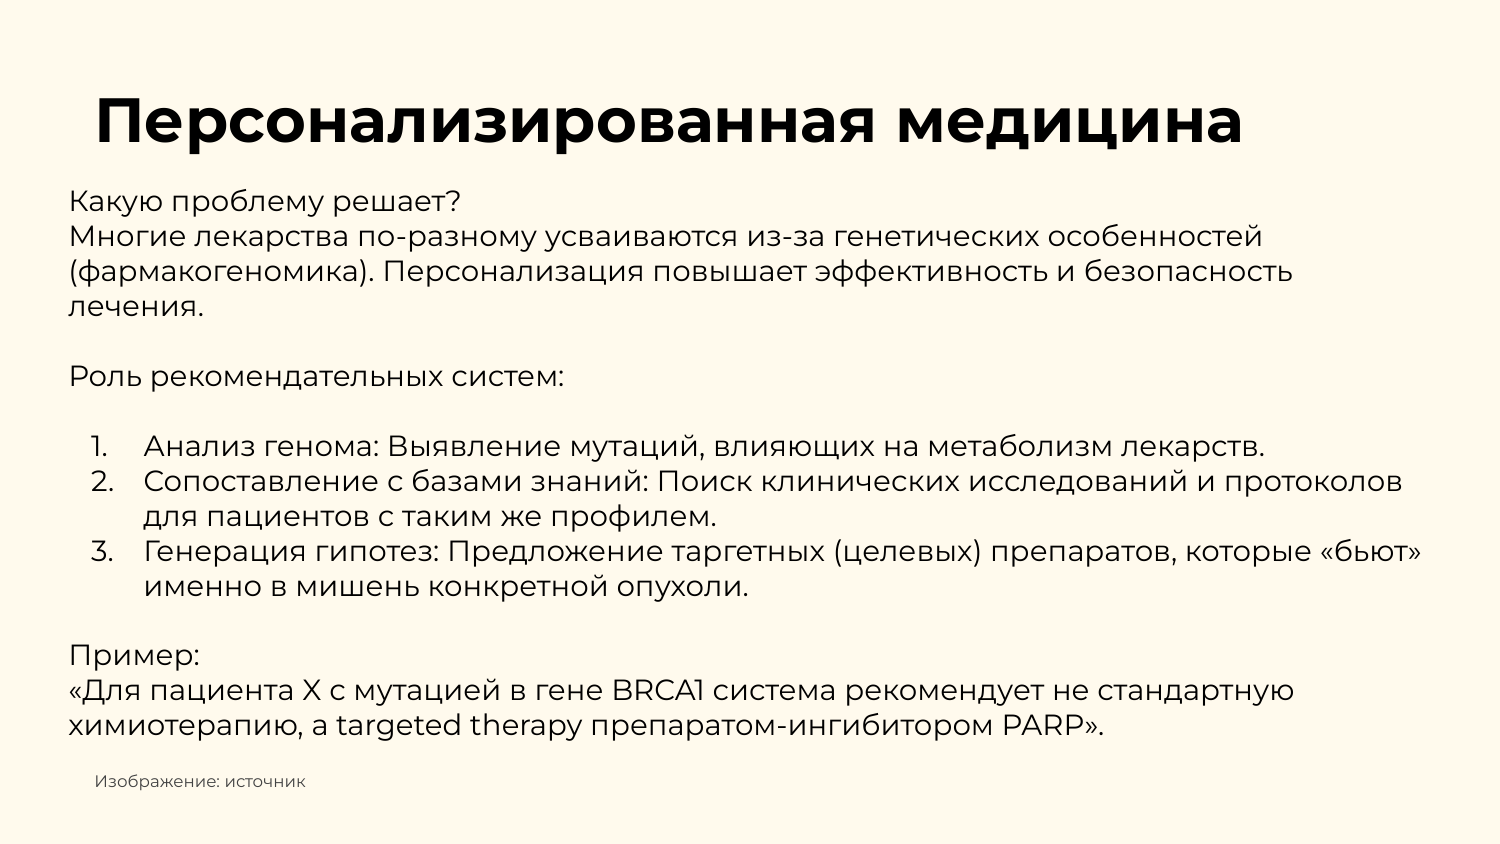

Персонализированная медицина
Какую проблему решает?
Многие лекарства по-разному усваиваются из-за генетических особенностей (фармакогеномика). Персонализация повышает эффективность и безопасность лечения.

Роль рекомендательных систем:

Анализ генома: Выявление мутаций, влияющих на метаболизм лекарств.
Сопоставление с базами знаний: Поиск клинических исследований и протоколов для пациентов с таким же профилем.
Генерация гипотез: Предложение таргетных (целевых) препаратов, которые «бьют» именно в мишень конкретной опухоли.

Пример:
«Для пациента X с мутацией в гене BRCA1 система рекомендует не стандартную химиотерапию, а targeted therapy препаратом-ингибитором PARP».
Изображение: источник